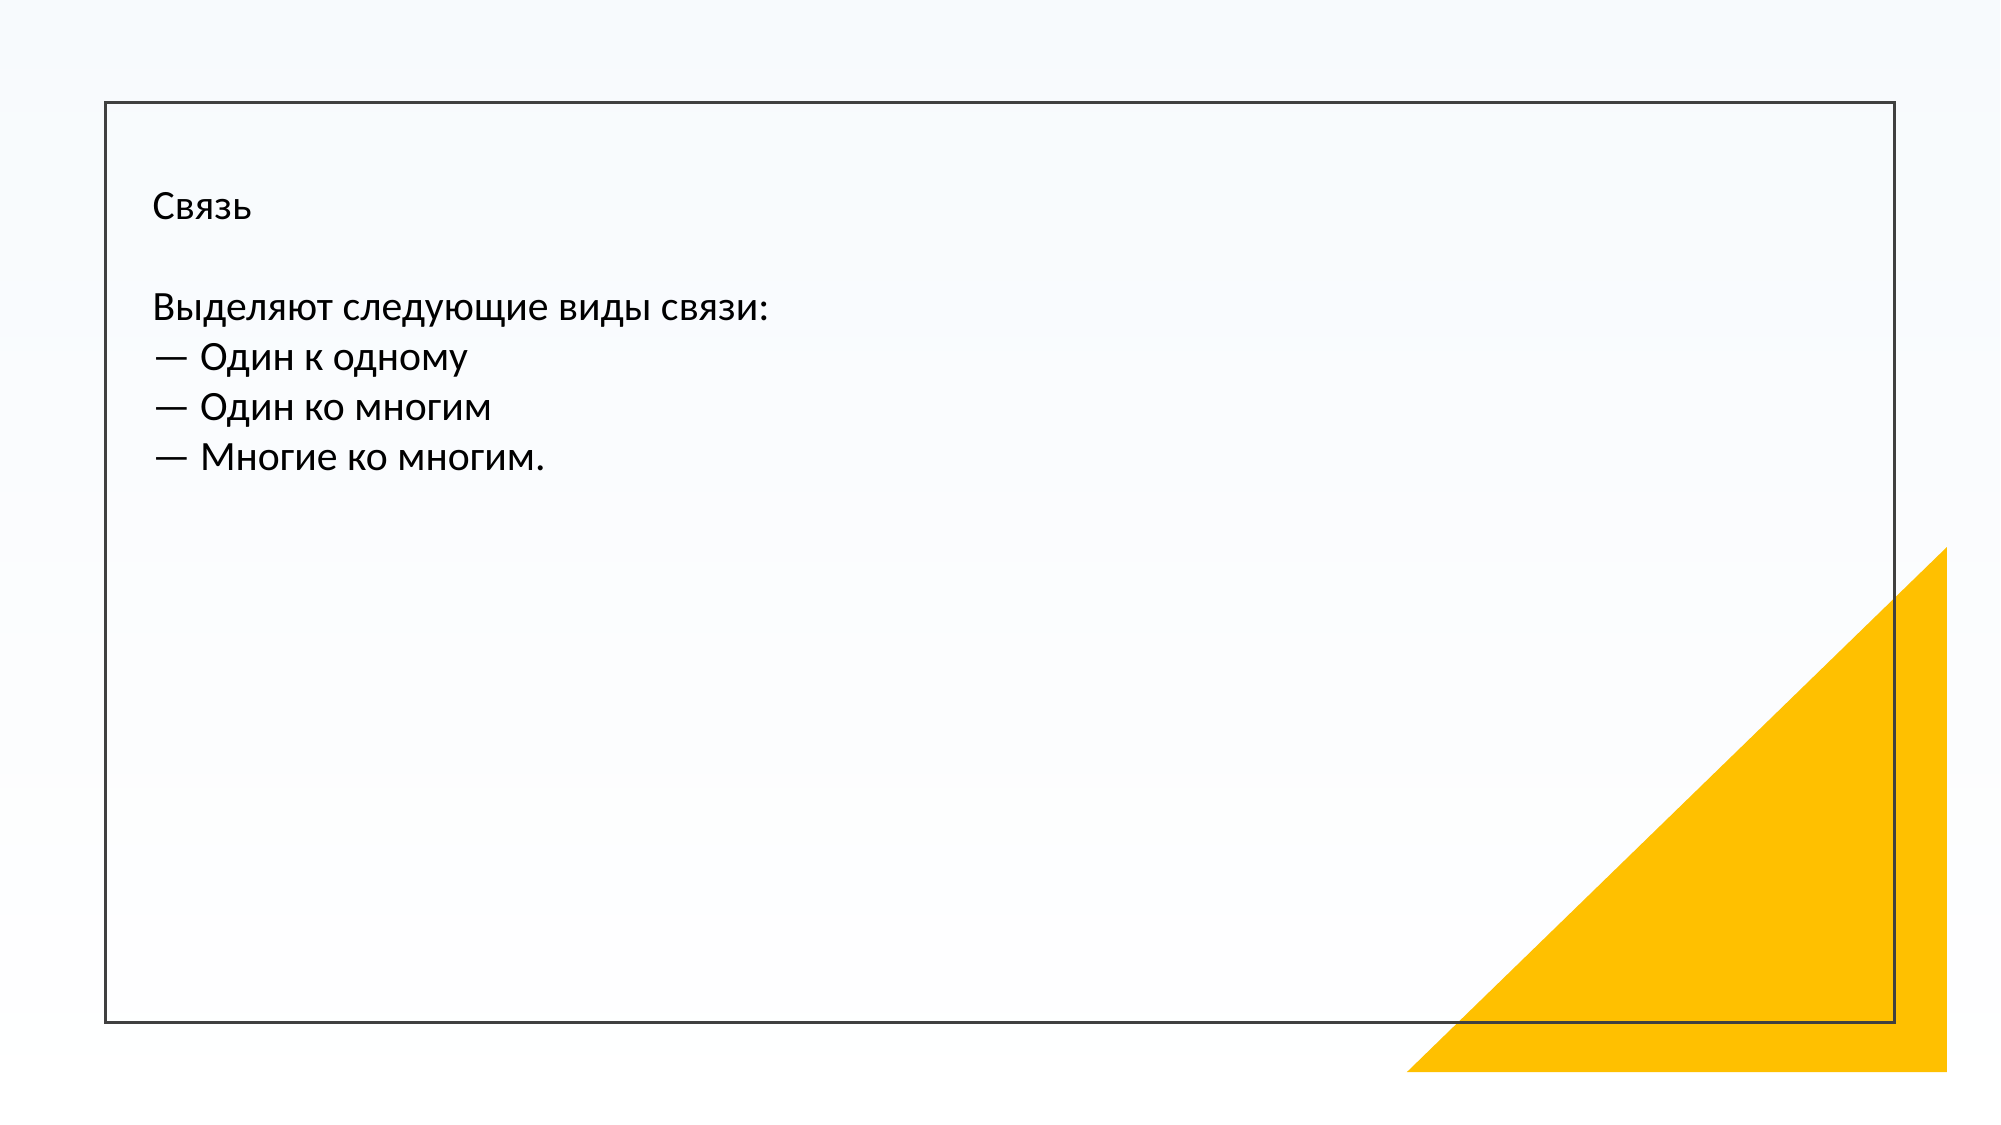

Связь

Выделяют следующие виды связи:
— Один к одному
— Один ко многим
— Многие ко многим.